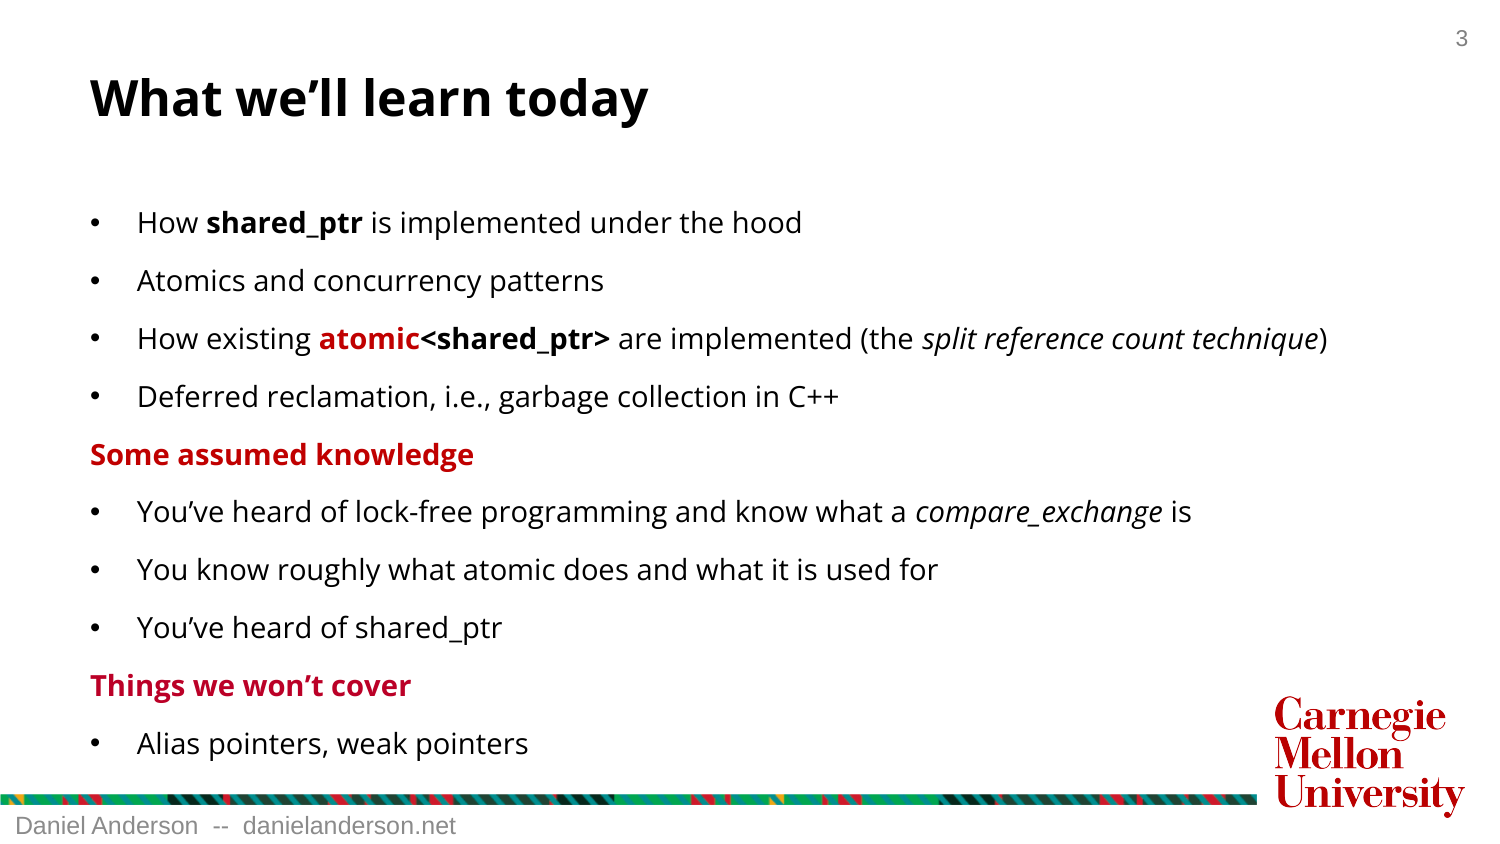

# What we’ll learn today
How shared_ptr is implemented under the hood
Atomics and concurrency patterns
How existing atomic<shared_ptr> are implemented (the split reference count technique)
Deferred reclamation, i.e., garbage collection in C++
Some assumed knowledge
You’ve heard of lock-free programming and know what a compare_exchange is
You know roughly what atomic does and what it is used for
You’ve heard of shared_ptr
Things we won’t cover
Alias pointers, weak pointers
Daniel Anderson  --  danielanderson.net